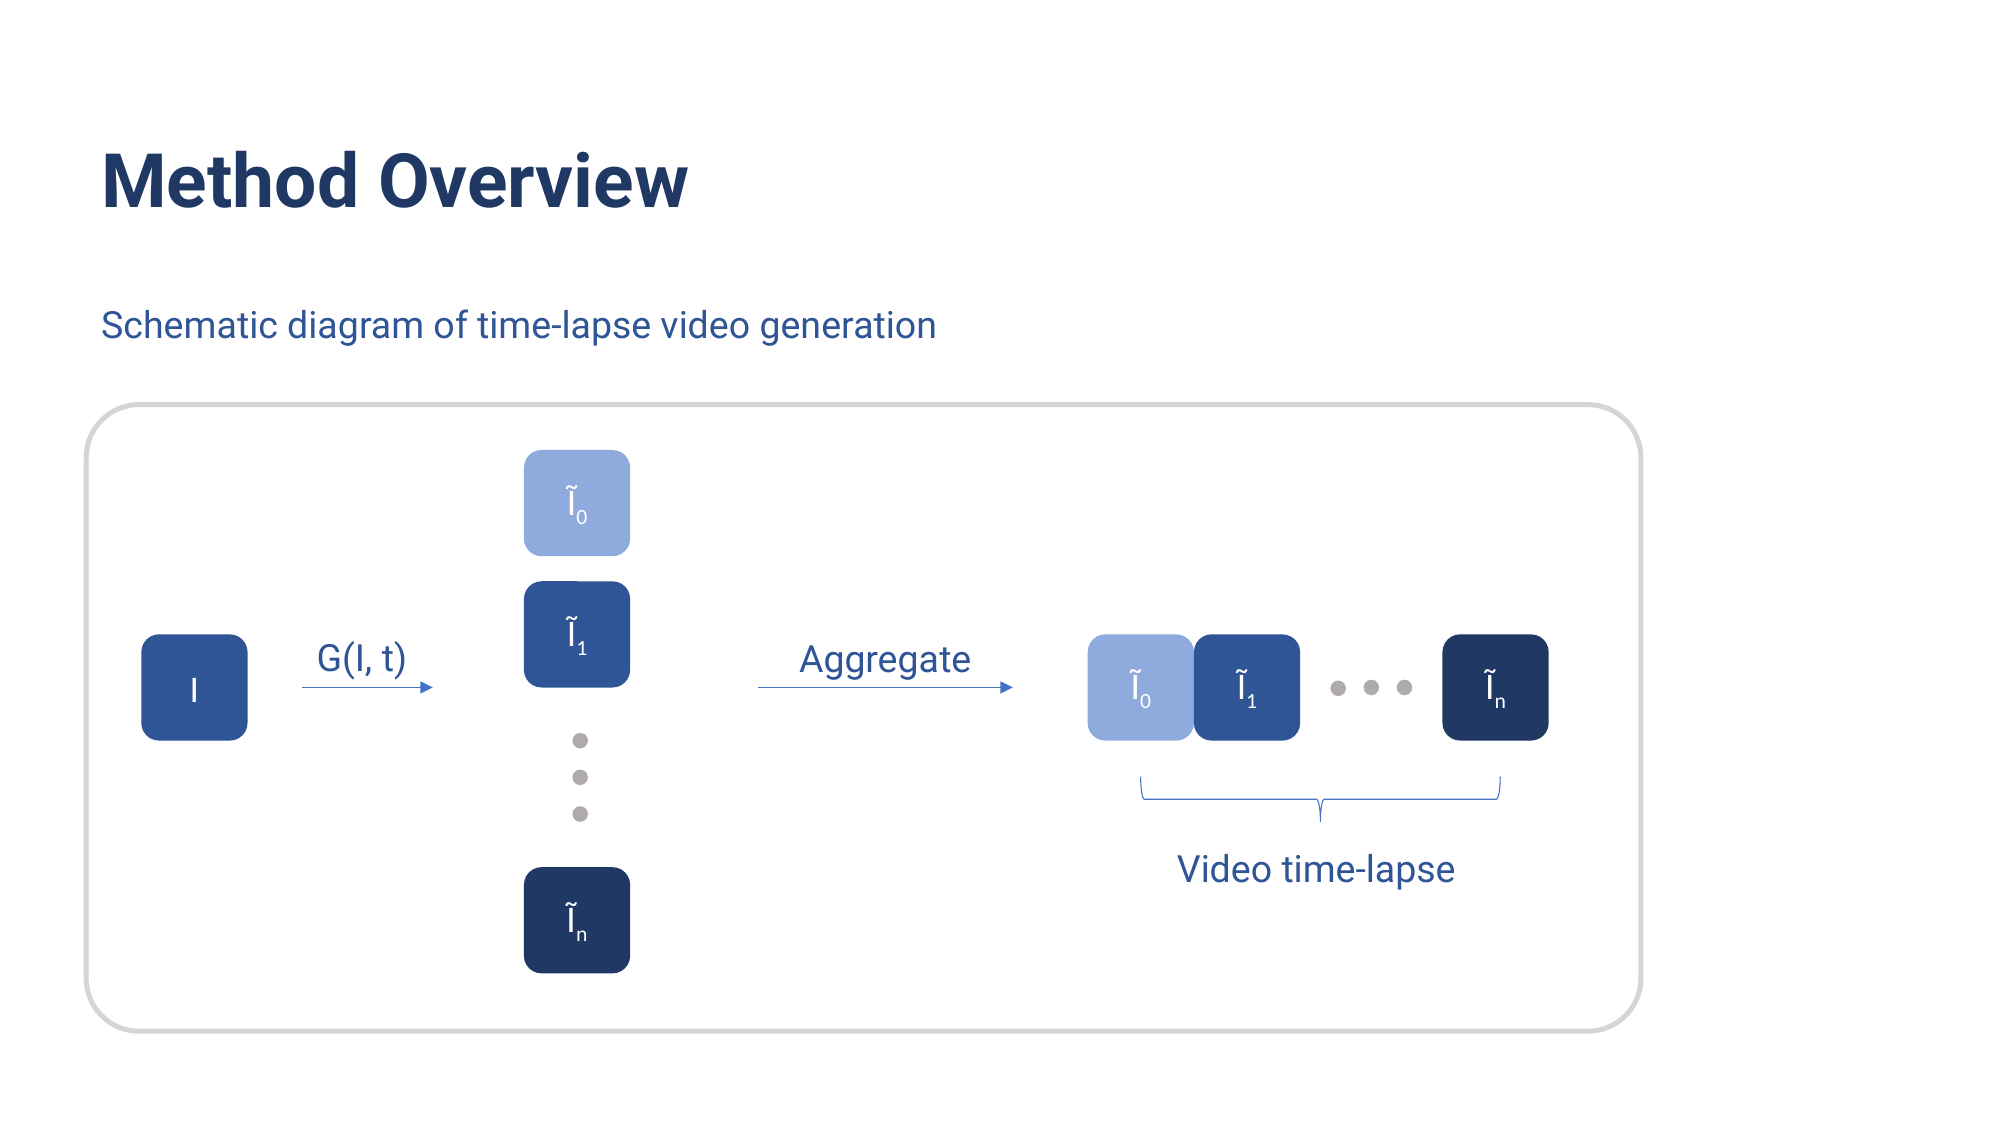

# Method Overview
Schematic diagram of time-lapse video generation

Ĩ0
Ĩ1

G(I, t)
 Aggregate
I
Ĩ0
Ĩ1
Ĩn

Video time-lapse
Ĩn